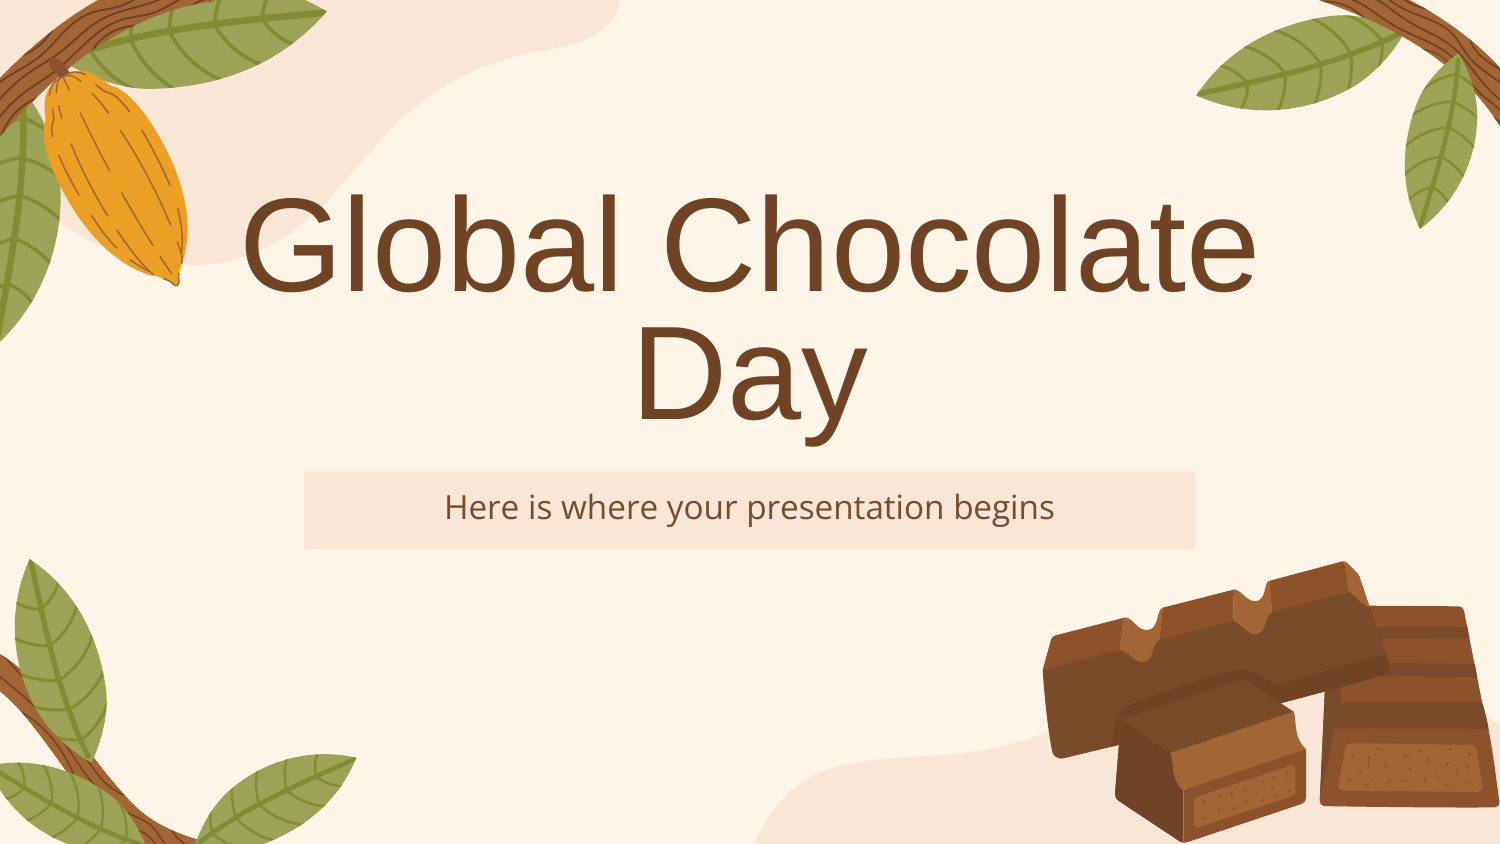

# Global Chocolate Day
Here is where your presentation begins